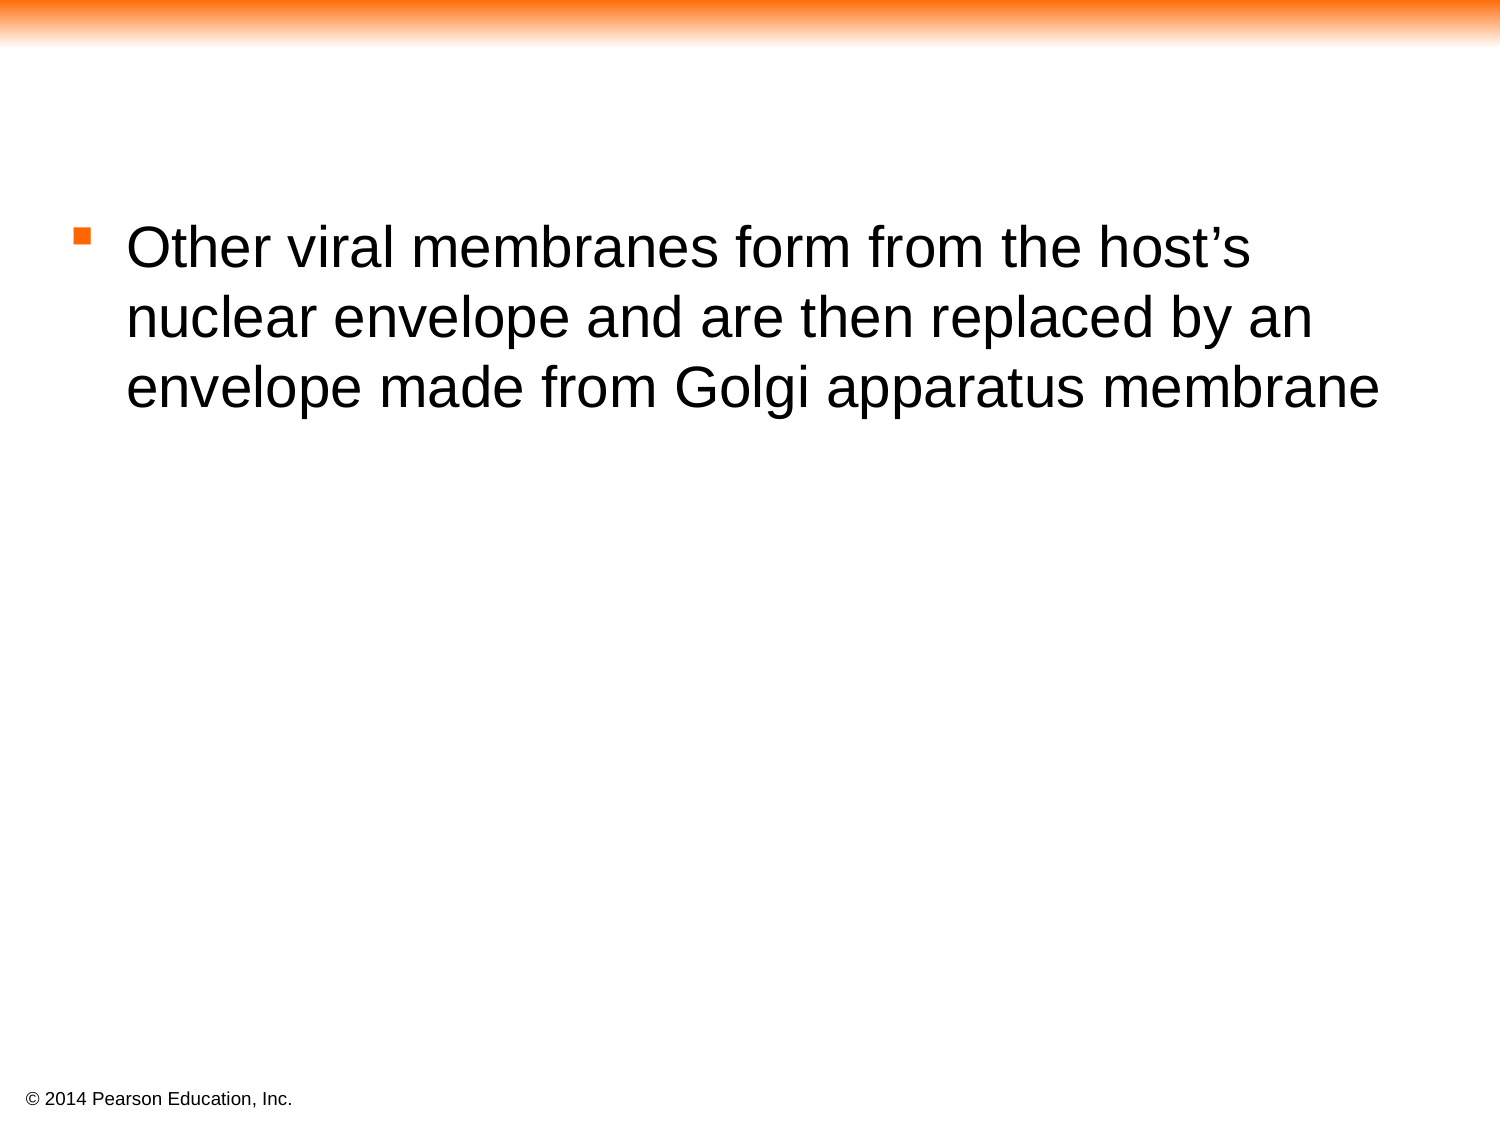

Other viral membranes form from the host’s nuclear envelope and are then replaced by an envelope made from Golgi apparatus membrane